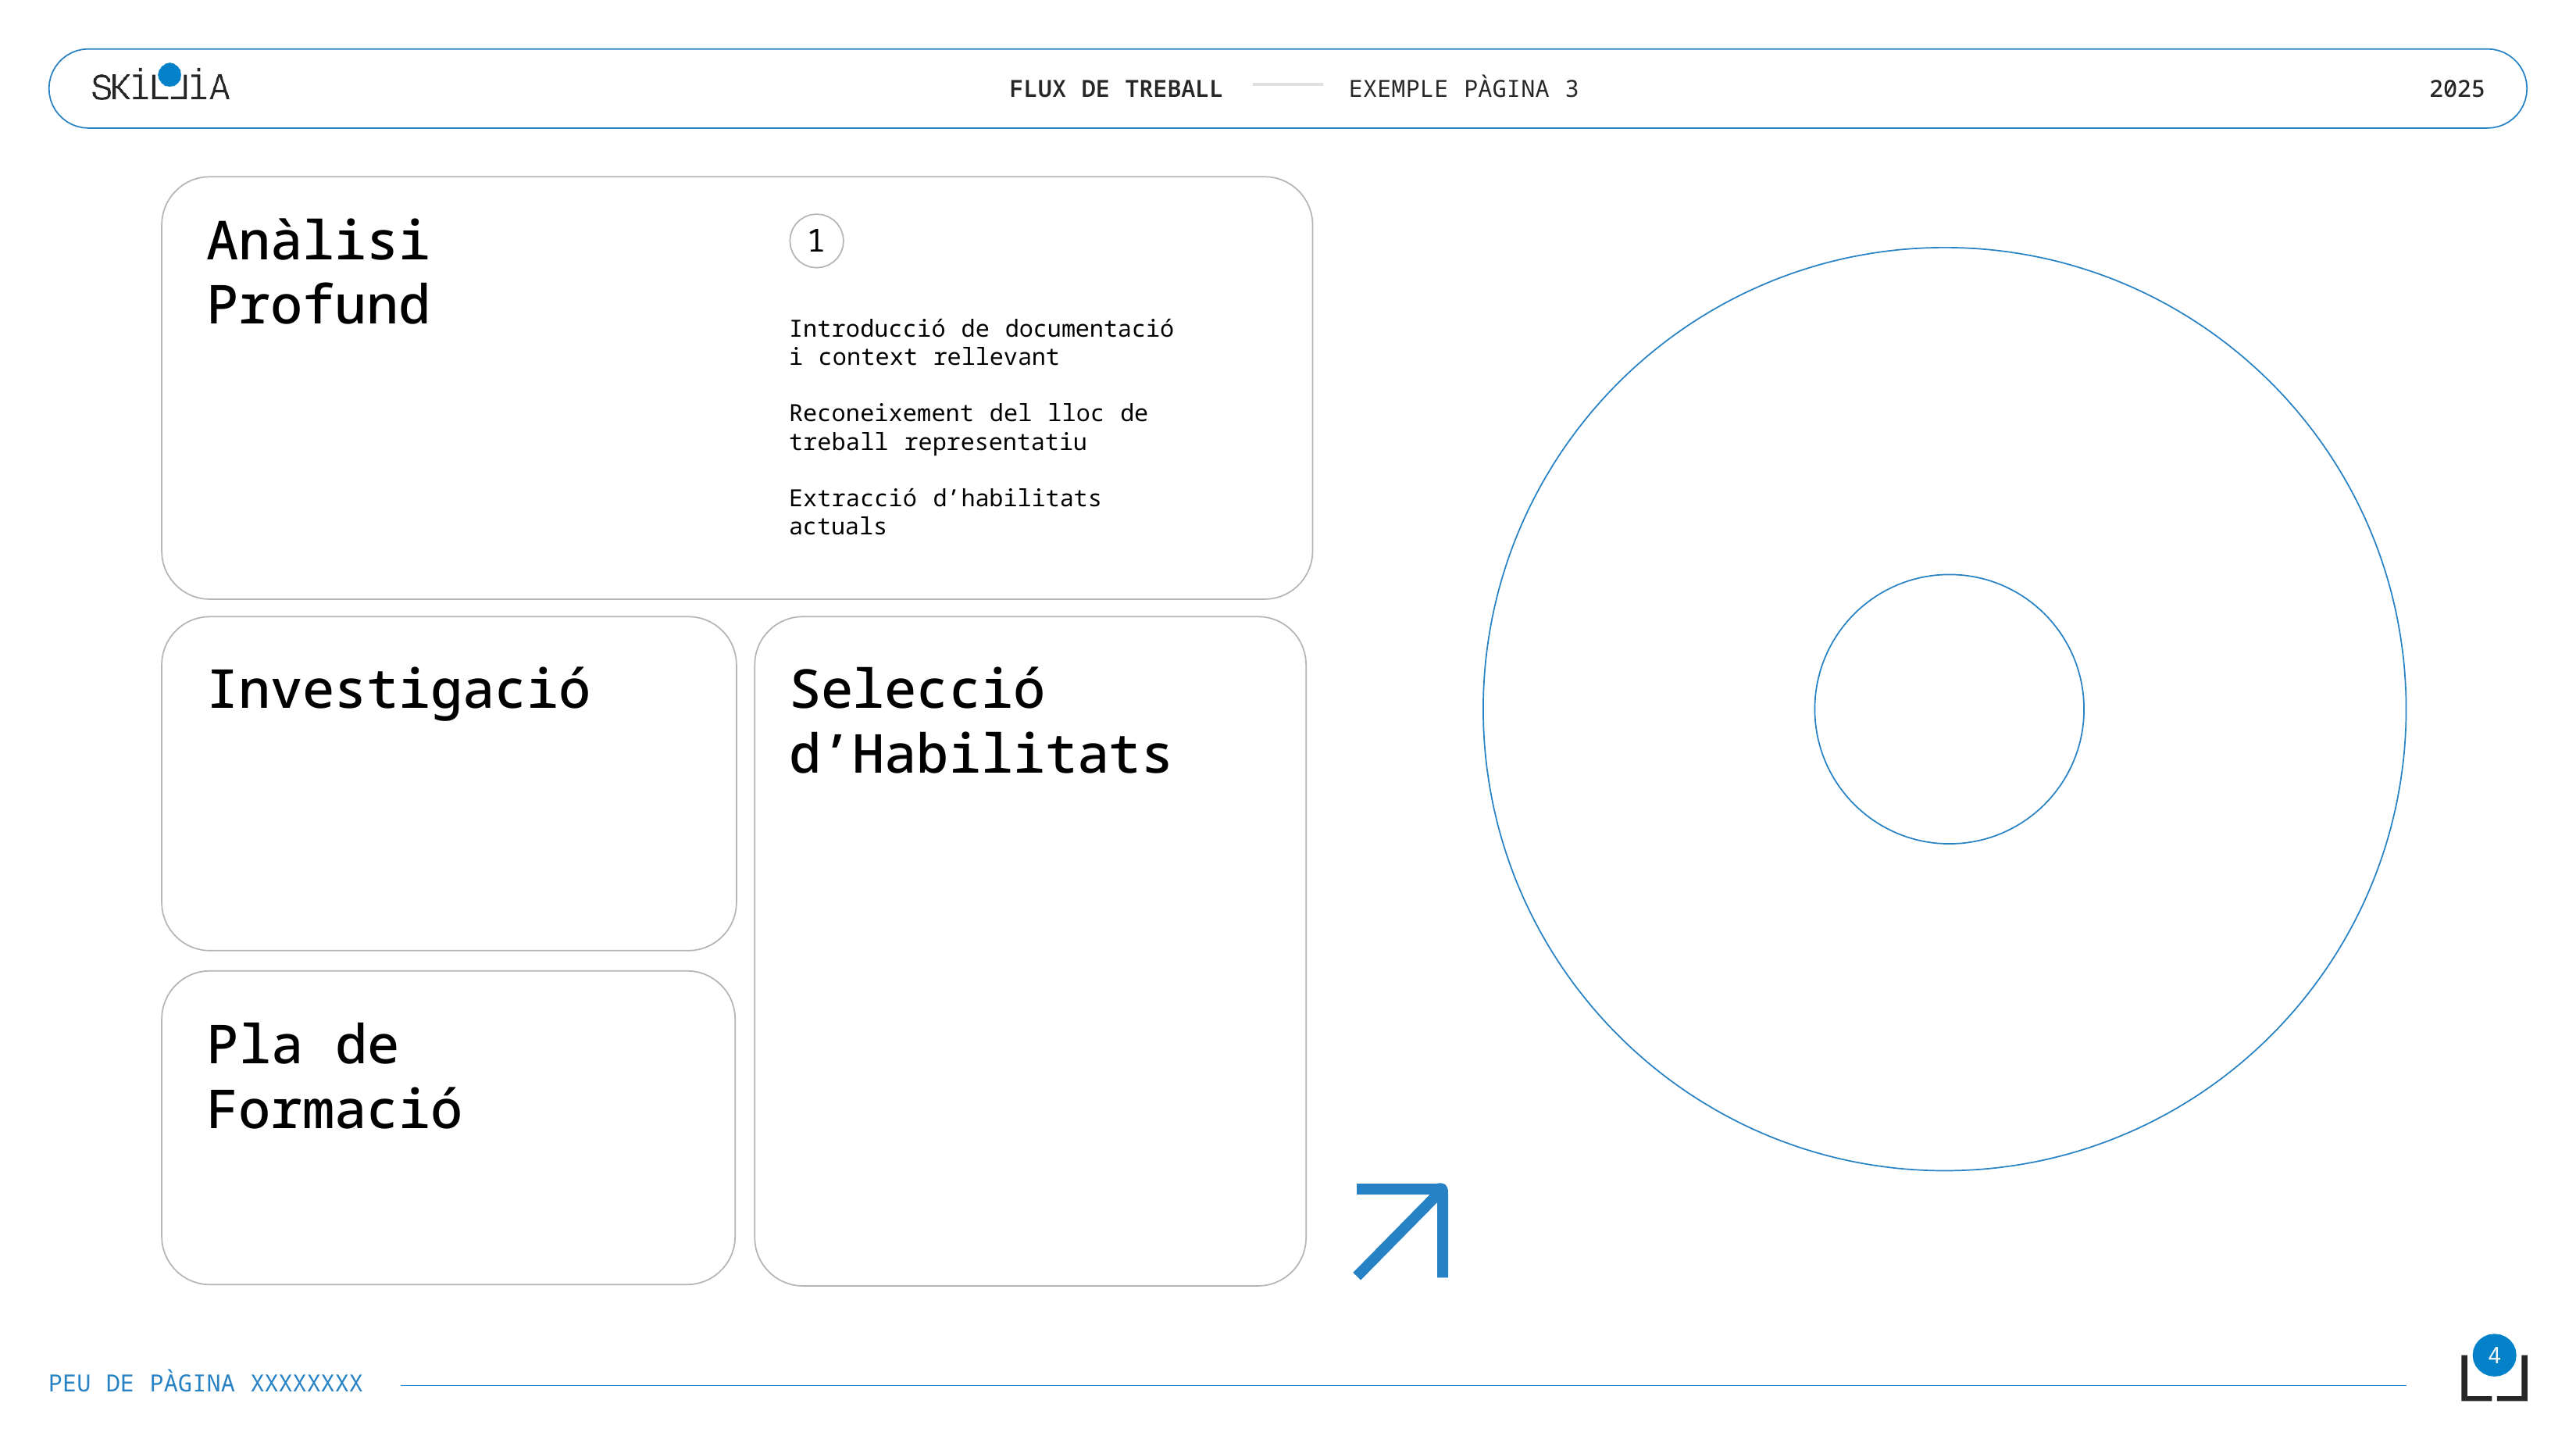

FLUX DE TREBALL
EXEMPLE PÀGINA 3
2025

Anàlisi Profund

1

Introducció de documentació i context rellevant
Reconeixement del lloc de treball representatiu
Extracció d’habilitats actuals

Investigació
Selecció d’Habilitats

Pla de Formació

4
PEU DE PÀGINA XXXXXXXX